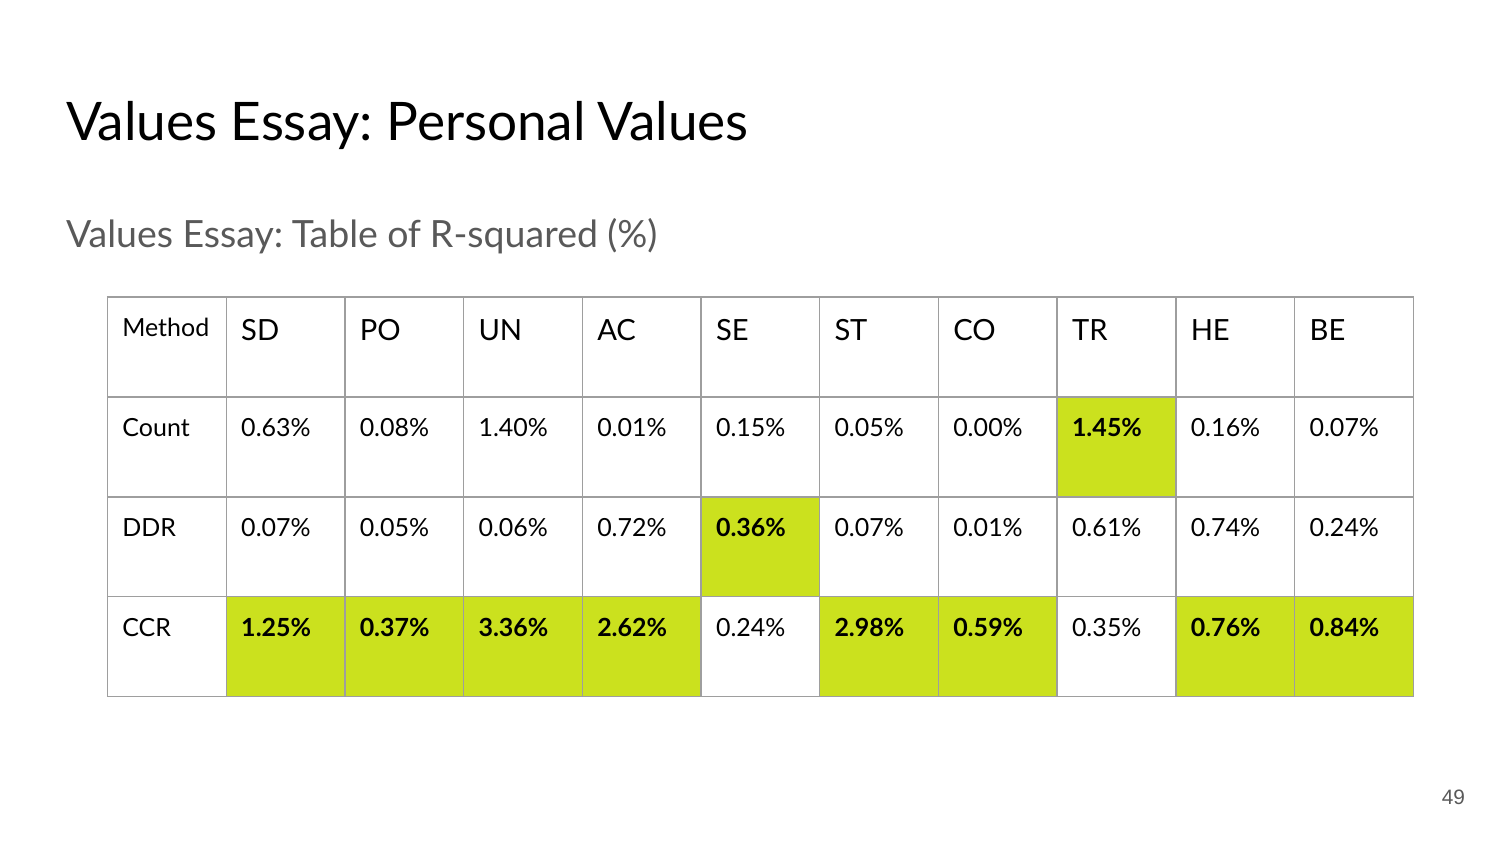

# Values Essay: Personal Values

Values Essay: Table of R-squared (%)
| Method | SD | PO | UN | AC | SE | ST | CO | TR | HE | BE |
| --- | --- | --- | --- | --- | --- | --- | --- | --- | --- | --- |
| Count | 0.63% | 0.08% | 1.40% | 0.01% | 0.15% | 0.05% | 0.00% | 1.45% | 0.16% | 0.07% |
| DDR | 0.07% | 0.05% | 0.06% | 0.72% | 0.36% | 0.07% | 0.01% | 0.61% | 0.74% | 0.24% |
| CCR | 1.25% | 0.37% | 3.36% | 2.62% | 0.24% | 2.98% | 0.59% | 0.35% | 0.76% | 0.84% |
49